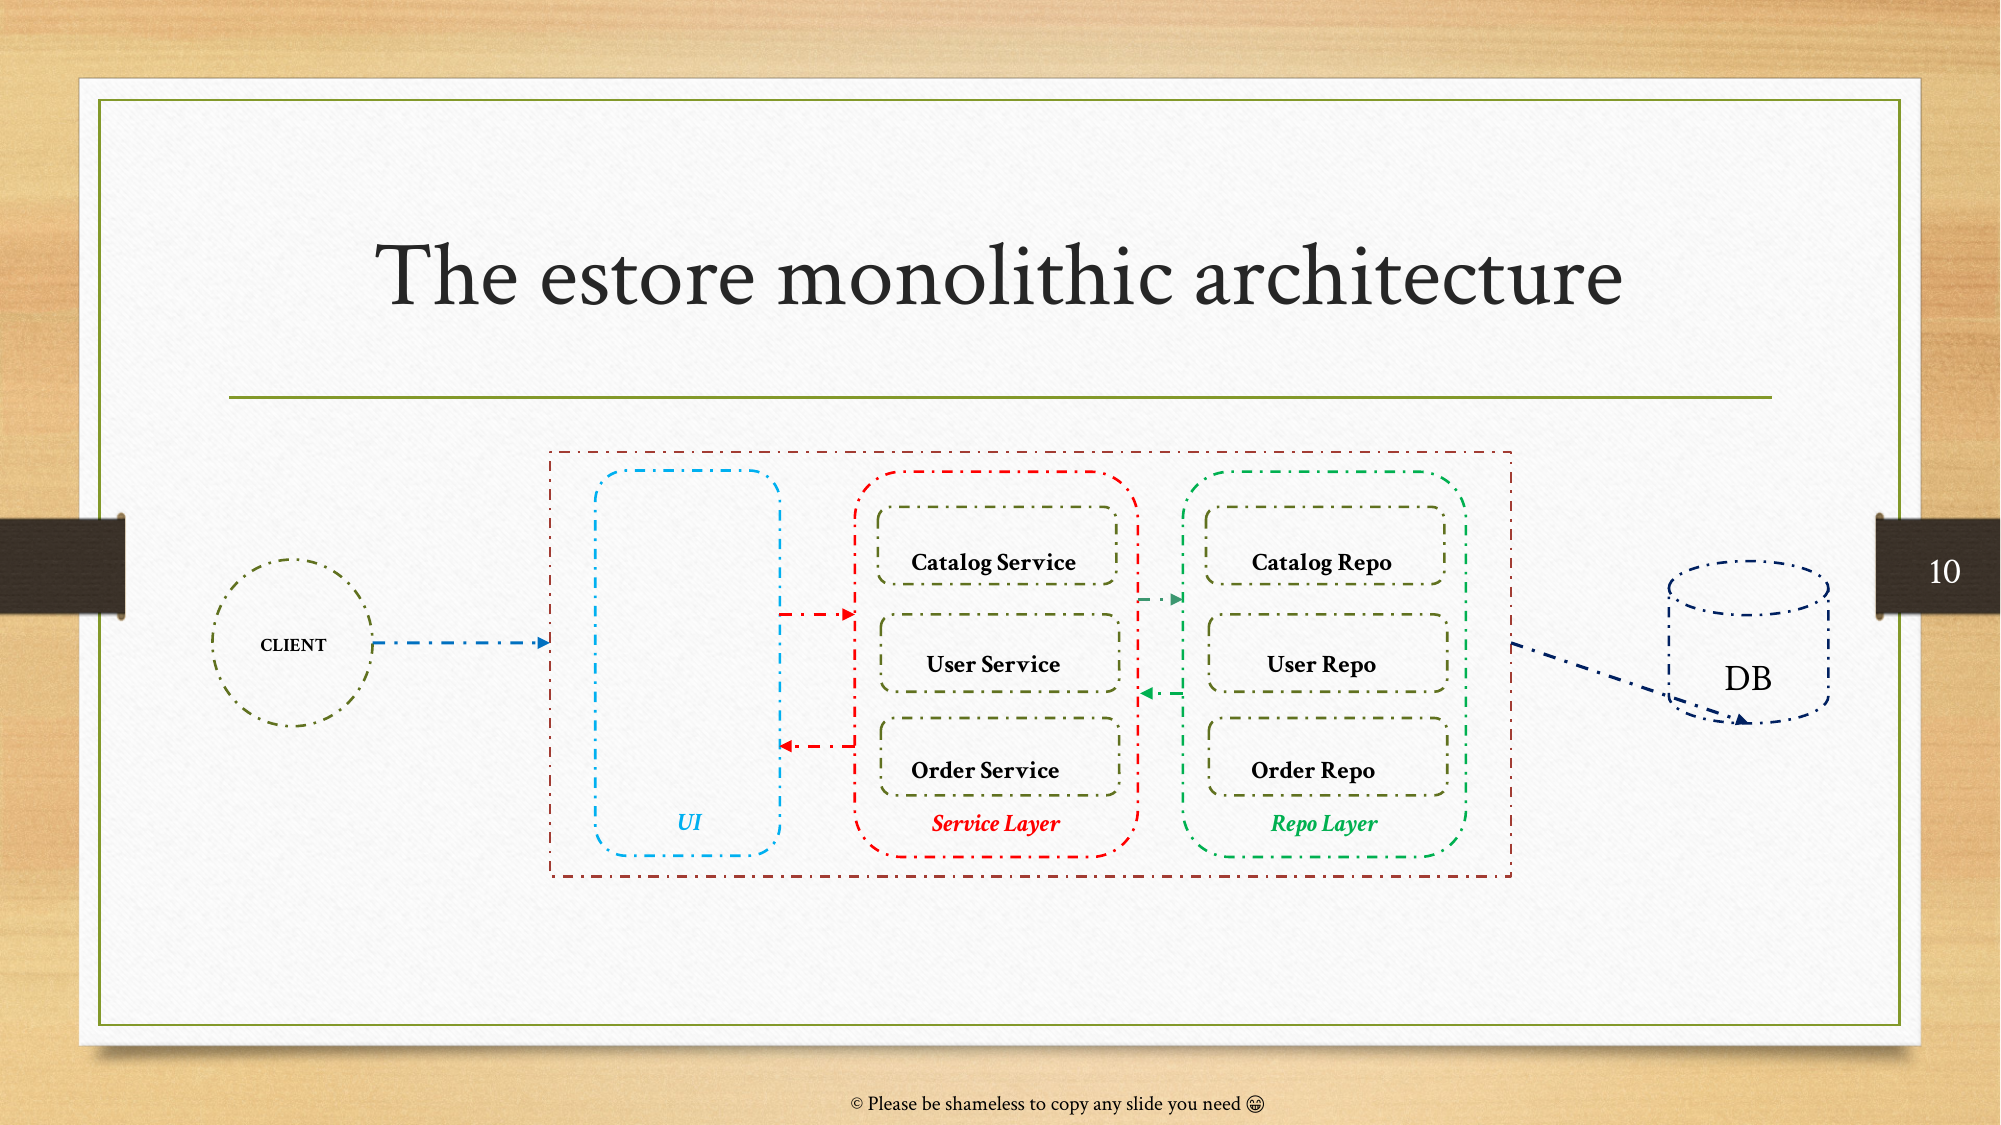

# The estore monolithic architecture

Catalog Service
Catalog Repo
10

CLIENT
User Service
User Repo
DB

Order Service
Order Repo
UI
Service Layer
Repo Layer
© Please be shameless to copy any slide you need 😁